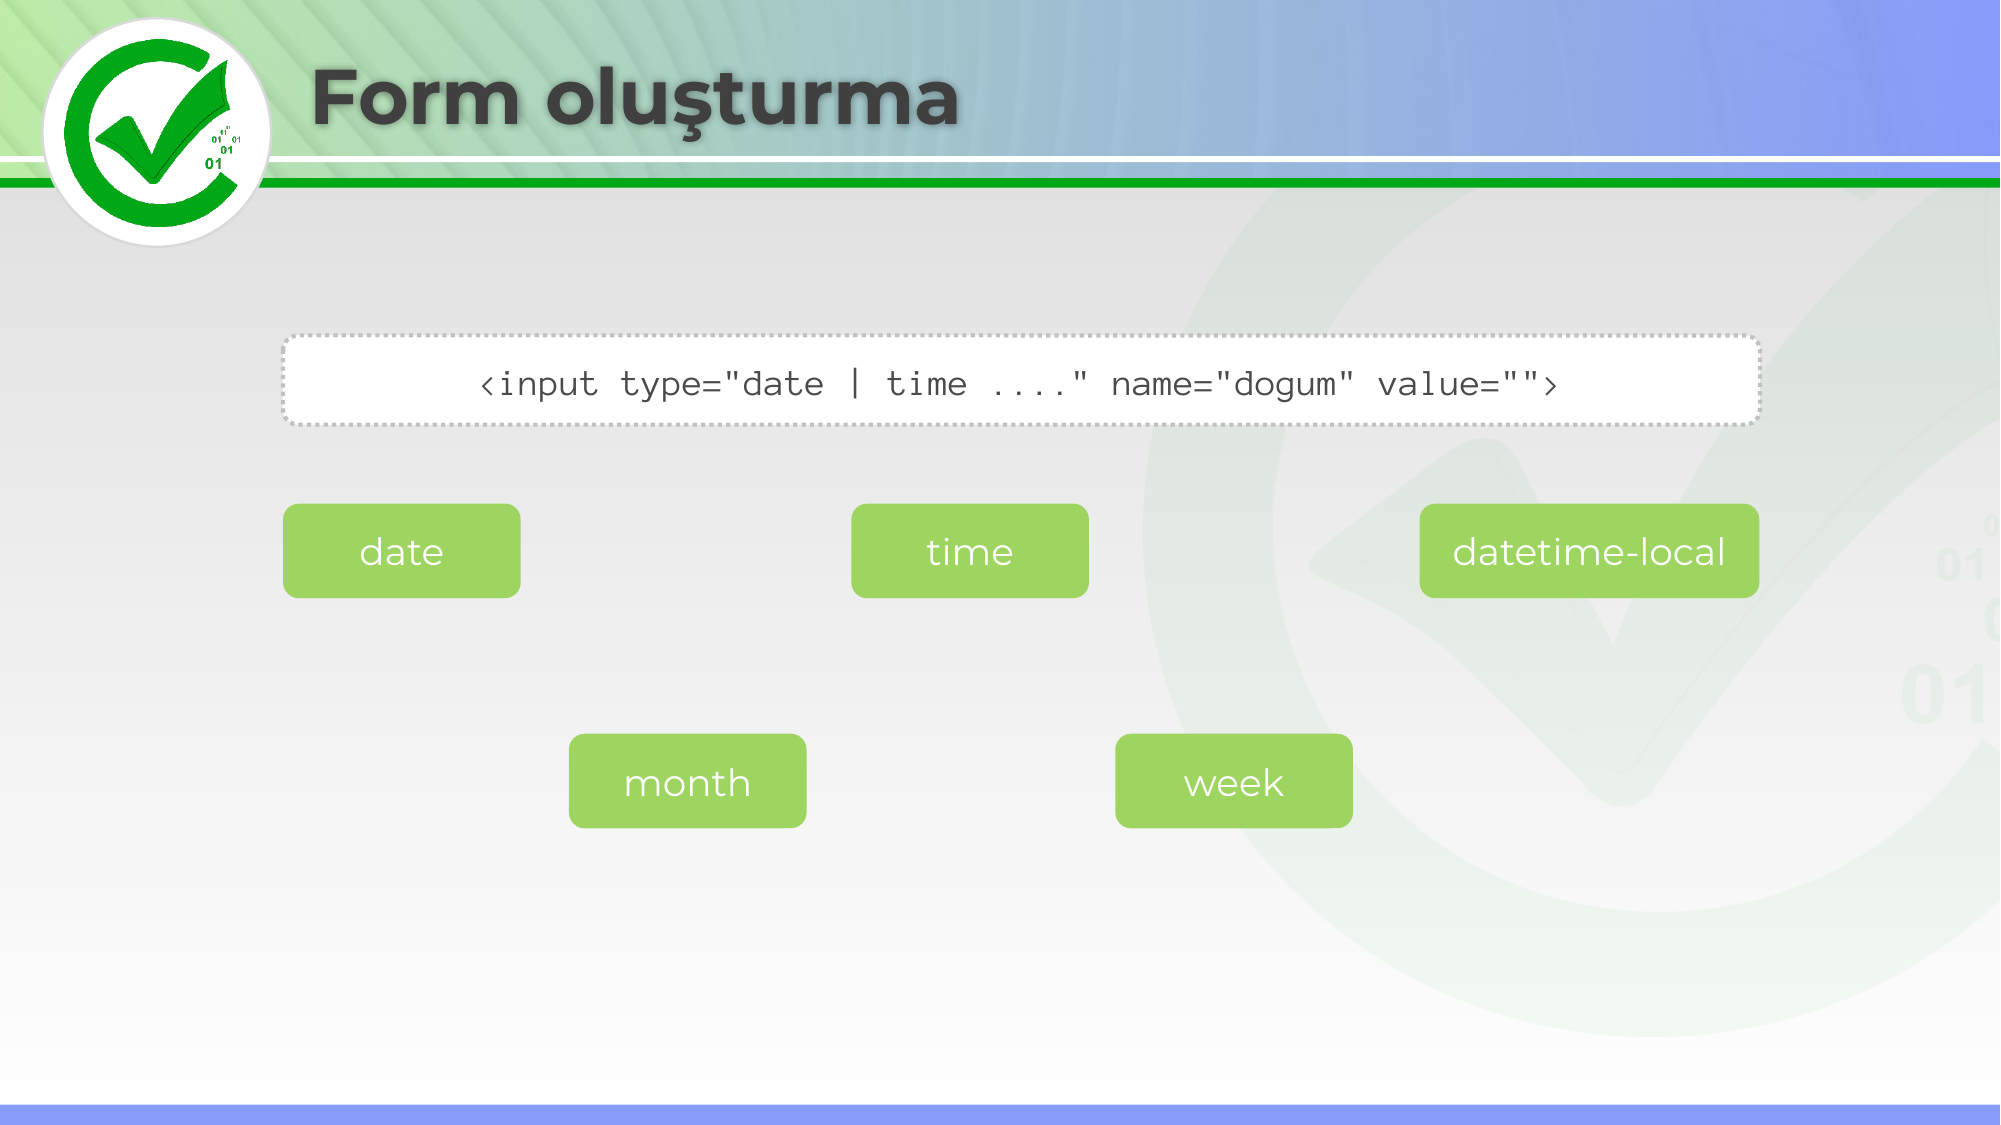

Form oluşturma
<input type="date | time ...." name="dogum" value="">
date
time
datetime-local
month
week